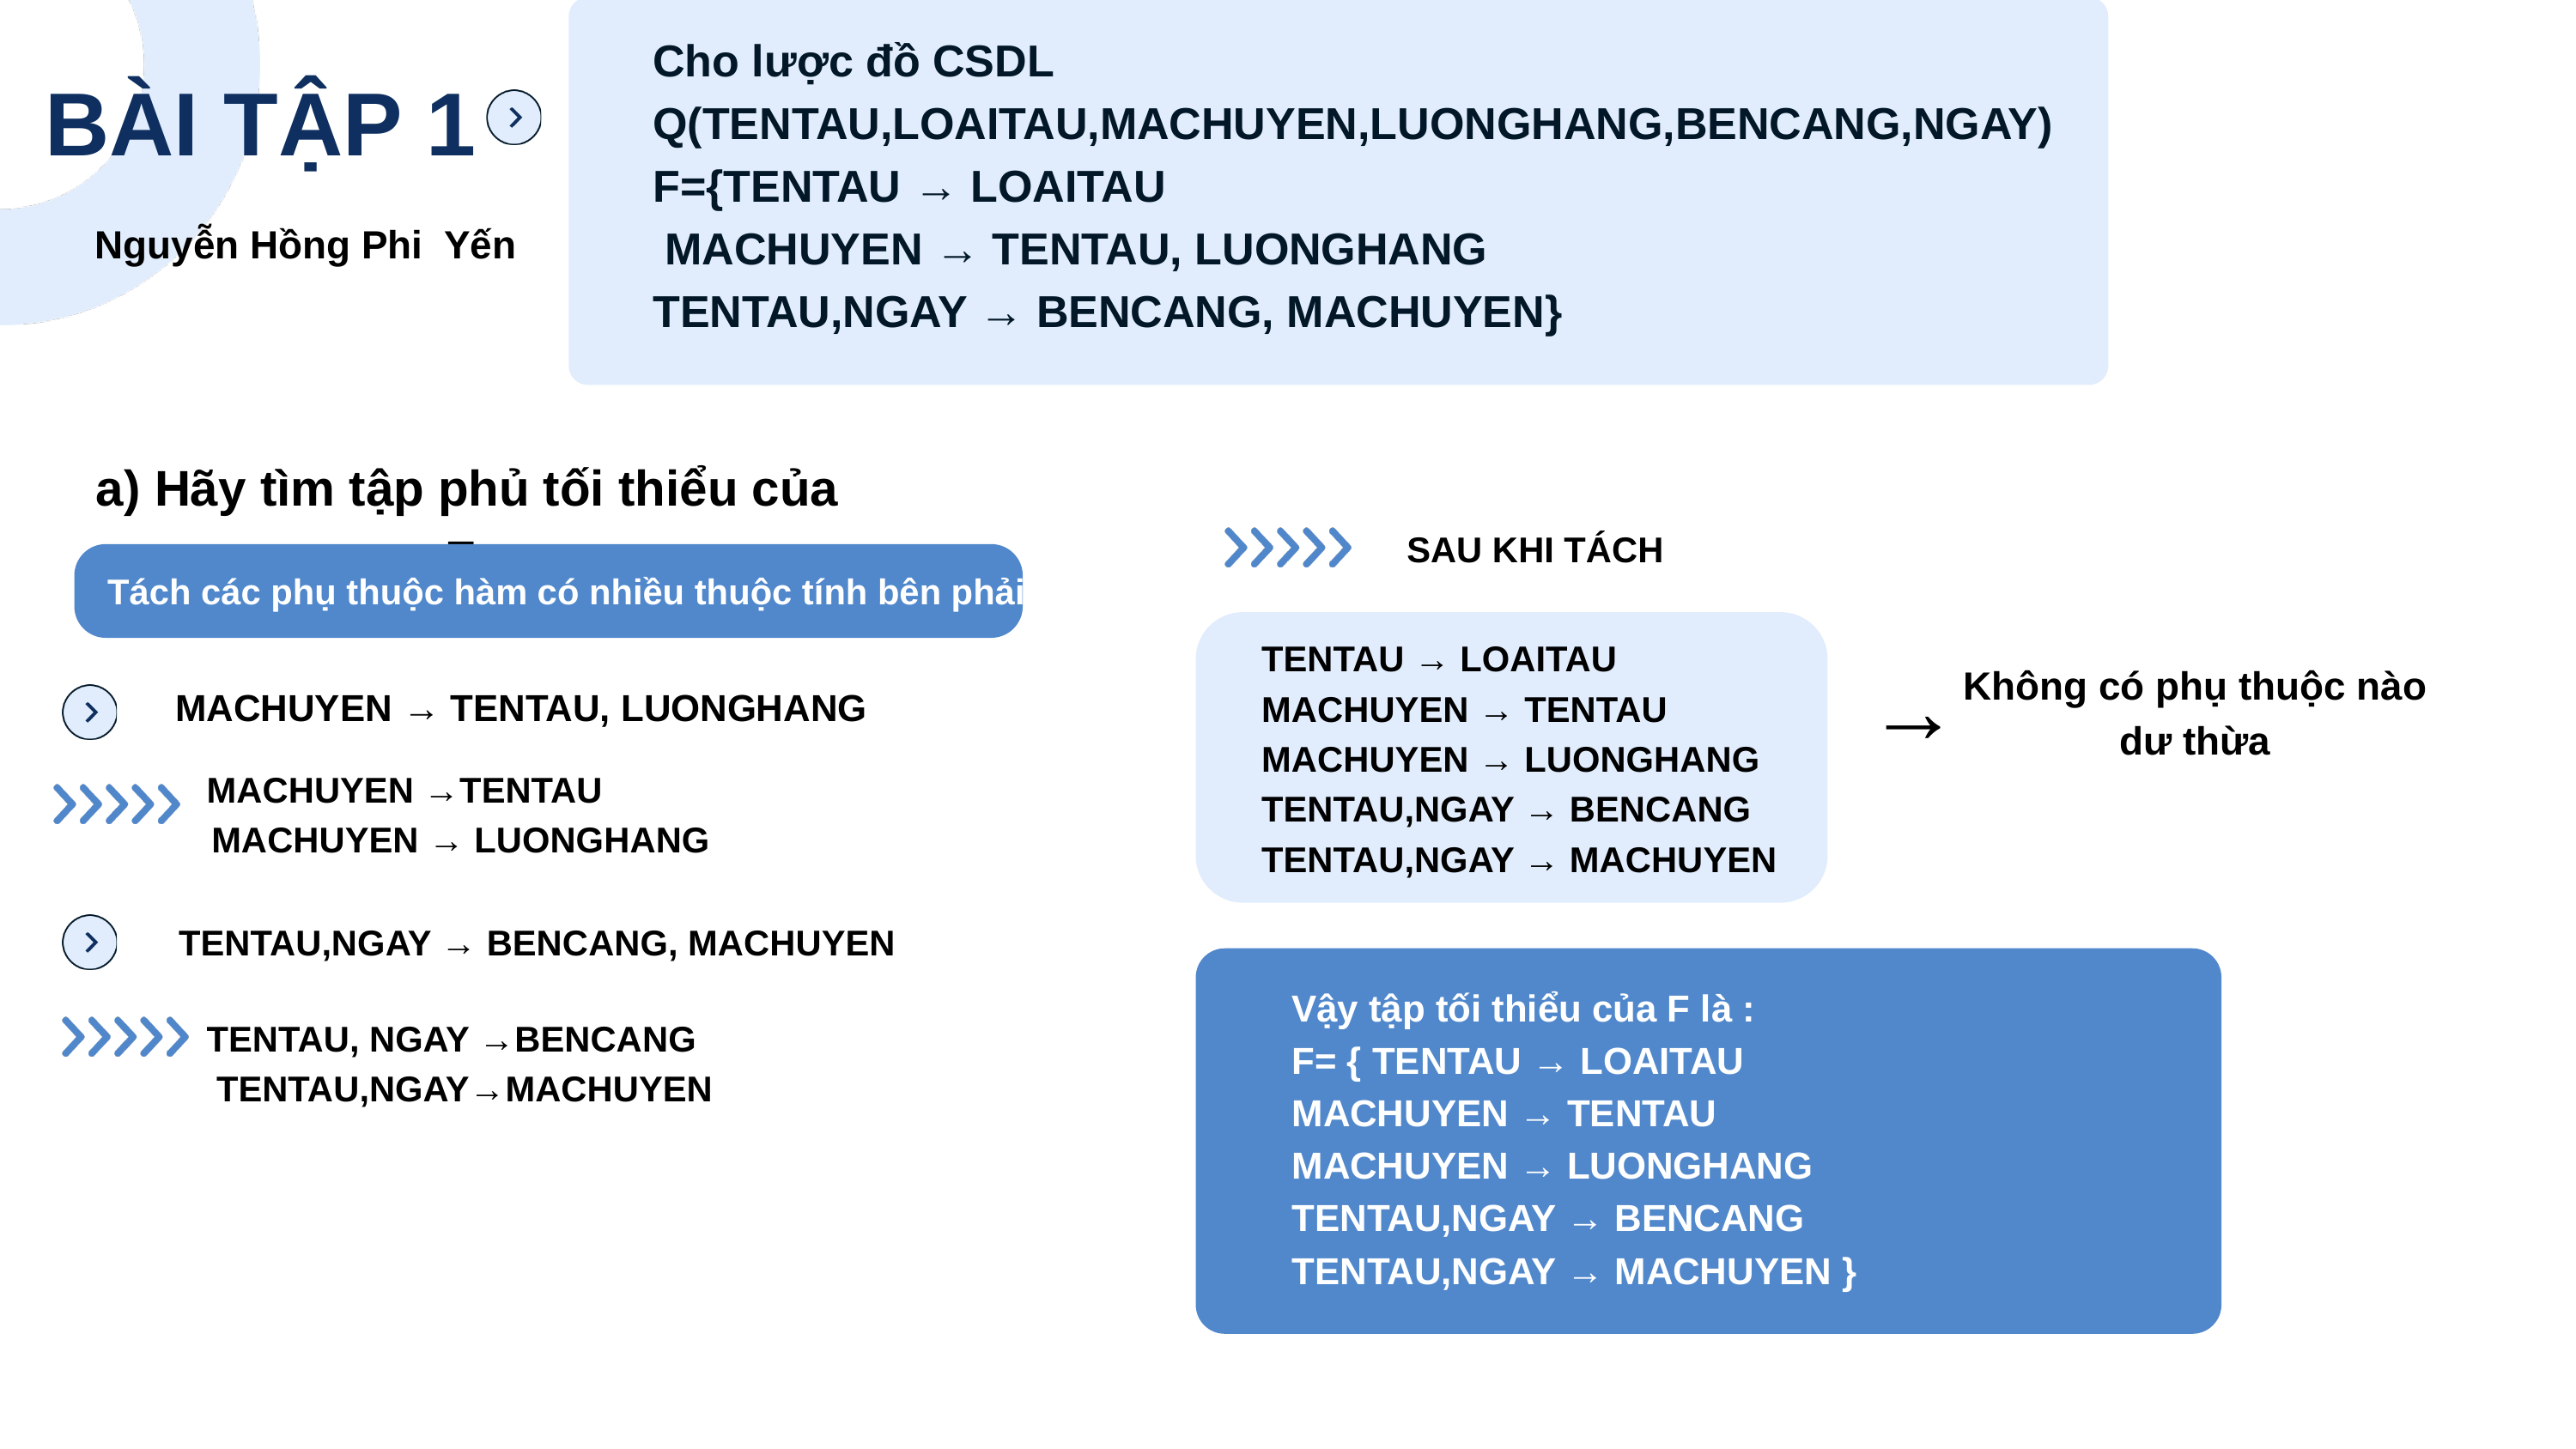

Cho lược đồ CSDL
Q(TENTAU,LOAITAU,MACHUYEN,LUONGHANG,BENCANG,NGAY)
F={TENTAU → LOAITAU
 MACHUYEN → TENTAU, LUONGHANG
TENTAU,NGAY → BENCANG, MACHUYEN}

BÀI TẬP 1

Nguyễn Hồng Phi  Yến
a) Hãy tìm tập phủ tối thiểu của F

Sea Level Rise
SAU KHI TÁCH

Tách các phụ thuộc hàm có nhiều thuộc tính bên phải

TENTAU → LOAITAU
MACHUYEN → TENTAU
MACHUYEN → LUONGHANG
TENTAU,NGAY → BENCANG
TENTAU,NGAY → MACHUYEN
→
Không có phụ thuộc nào dư thừa
MACHUYEN → TENTAU, LUONGHANG

MACHUYEN →TENTAU
MACHUYEN → LUONGHANG

TENTAU,NGAY → BENCANG, MACHUYEN

Vậy tập tối thiểu của F là :
F= { TENTAU → LOAITAU
MACHUYEN → TENTAU
MACHUYEN → LUONGHANG
TENTAU,NGAY → BENCANG
TENTAU,NGAY → MACHUYEN }
TENTAU, NGAY →BENCANG
 TENTAU,NGAY→MACHUYEN